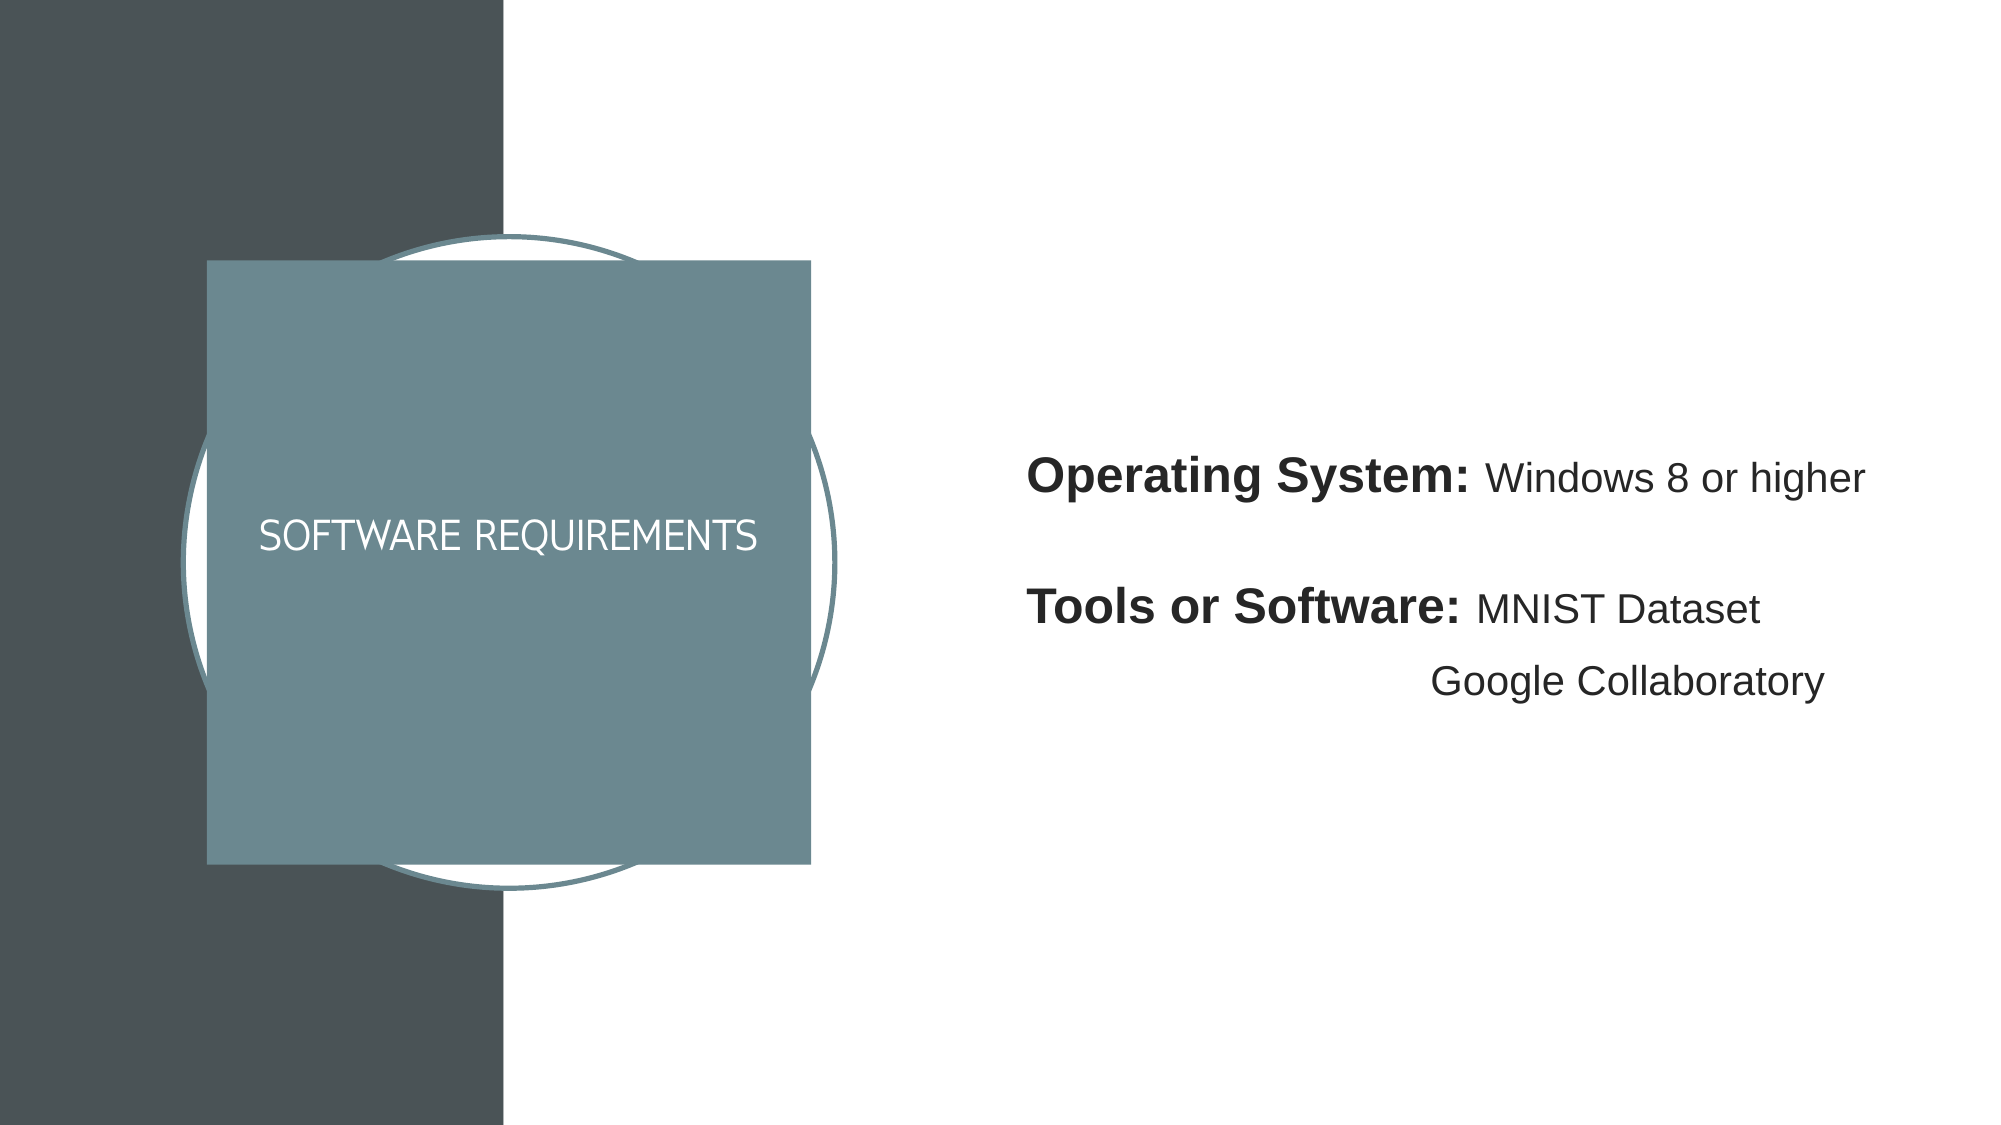

# SOFTWARE REQUIREMENTS

     Operating System: Windows 8 or higher
     Tools or Software: MNIST Dataset
		         	 Google Collaboratory